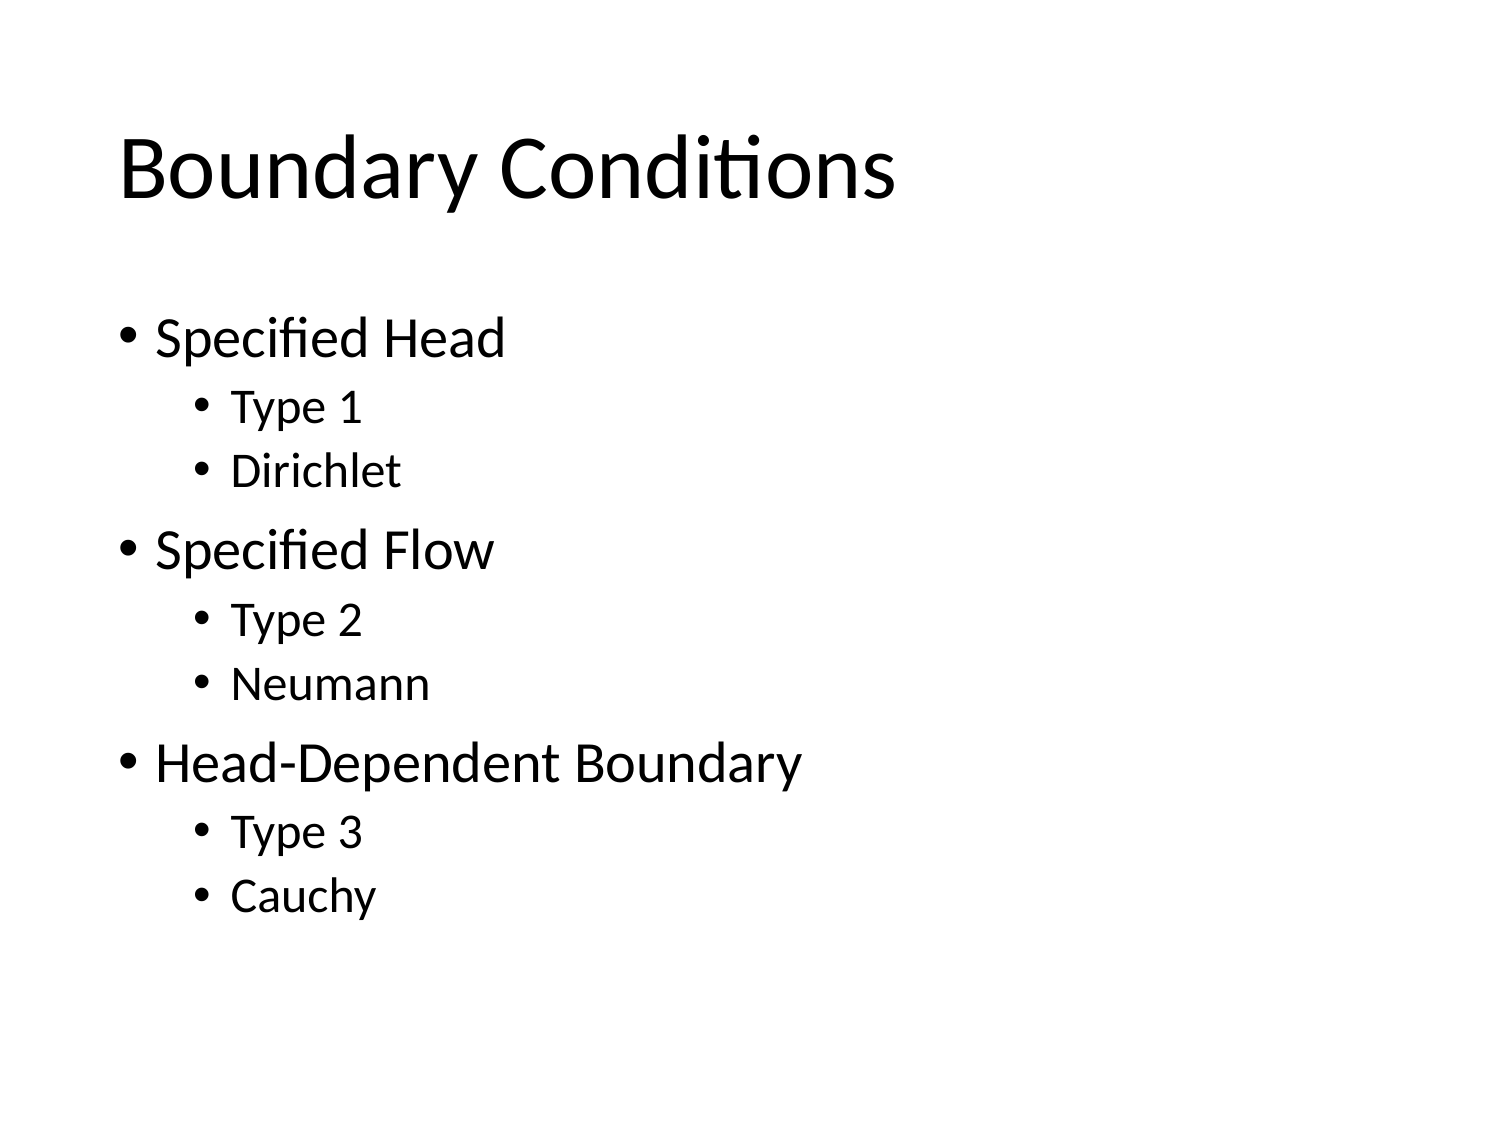

# Boundary Conditions
Specified Head
Type 1
Dirichlet
Specified Flow
Type 2
Neumann
Head-Dependent Boundary
Type 3
Cauchy